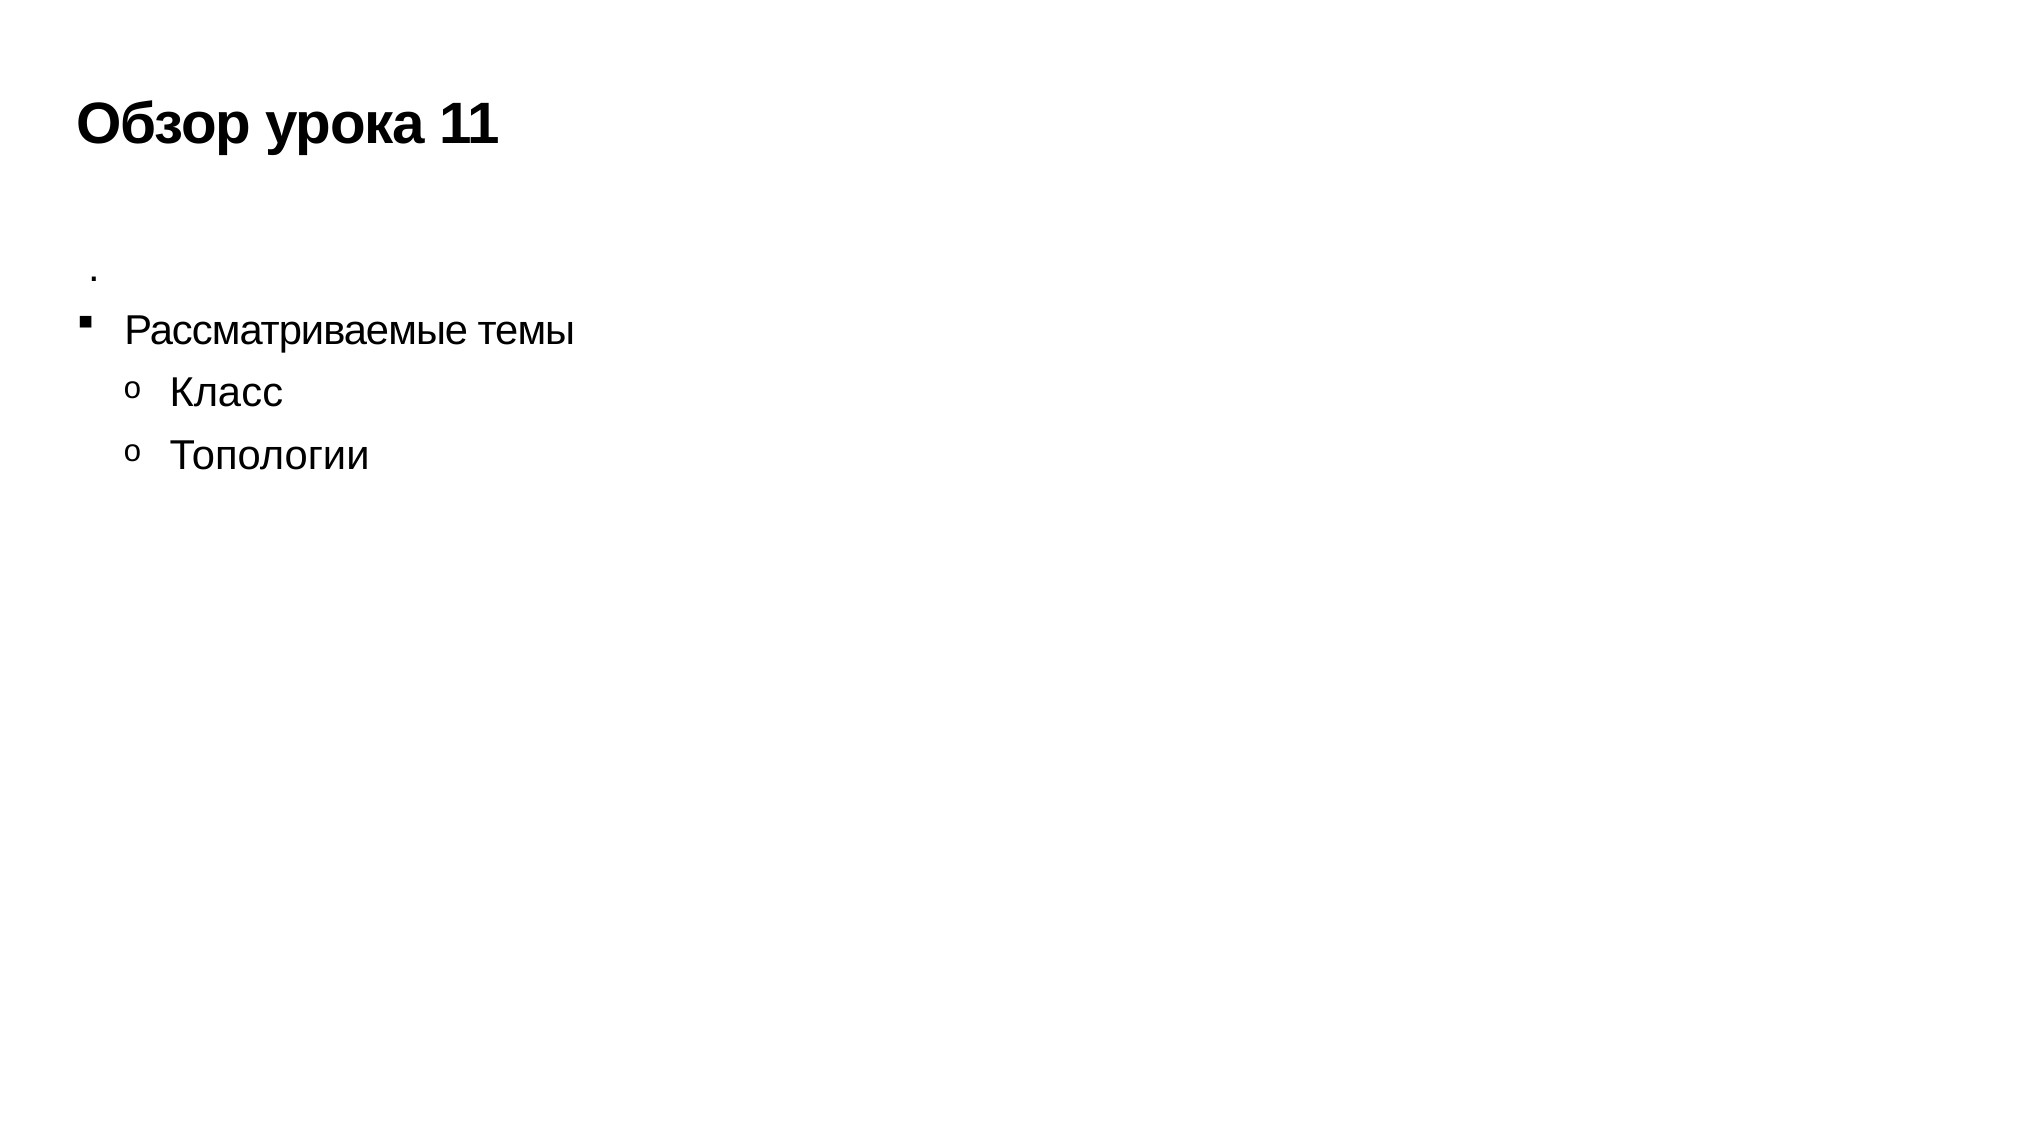

# Обзор урока 11
 .
Рассматриваемые темы
Класс
Топологии